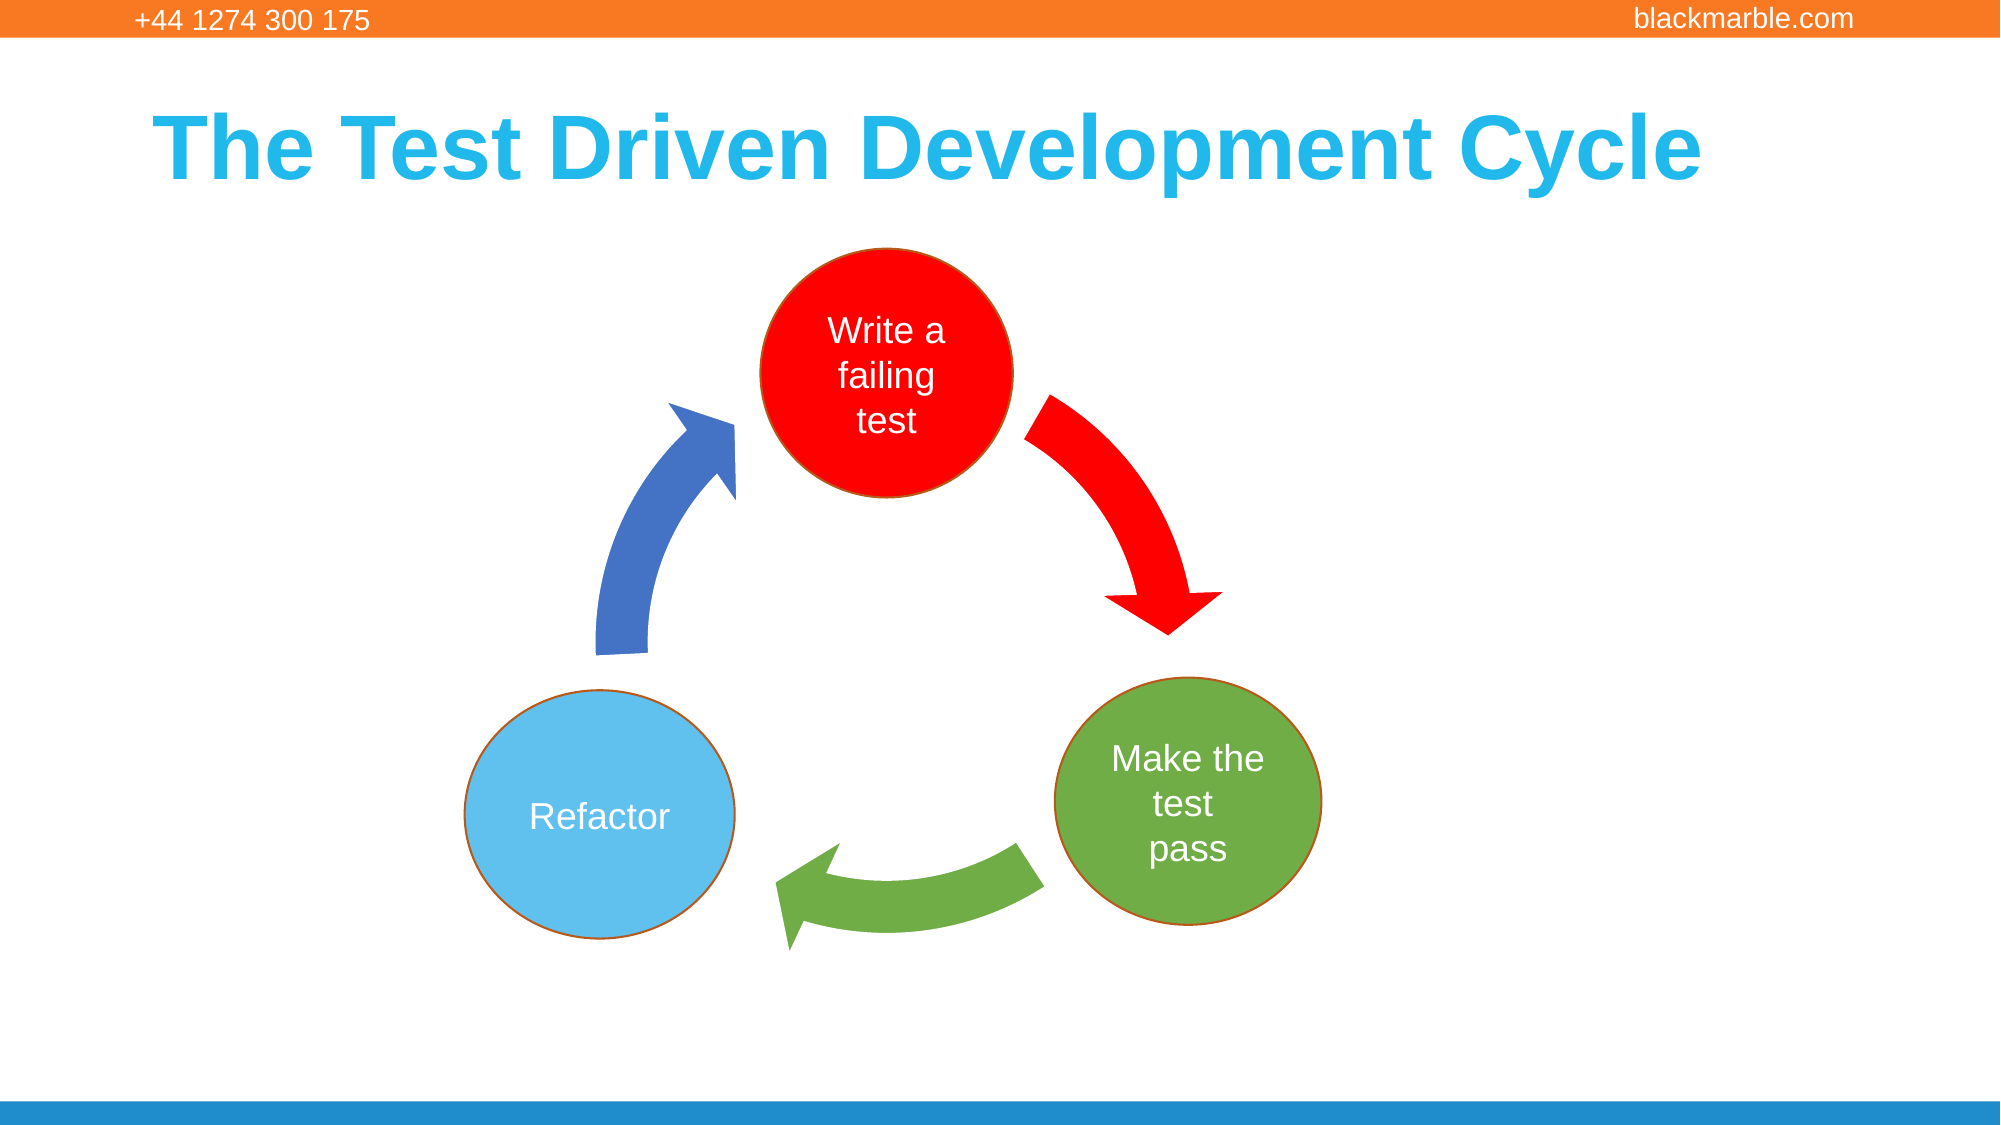

# The Test Driven Development Cycle

Write a failing test

Make the test
pass
Refactor